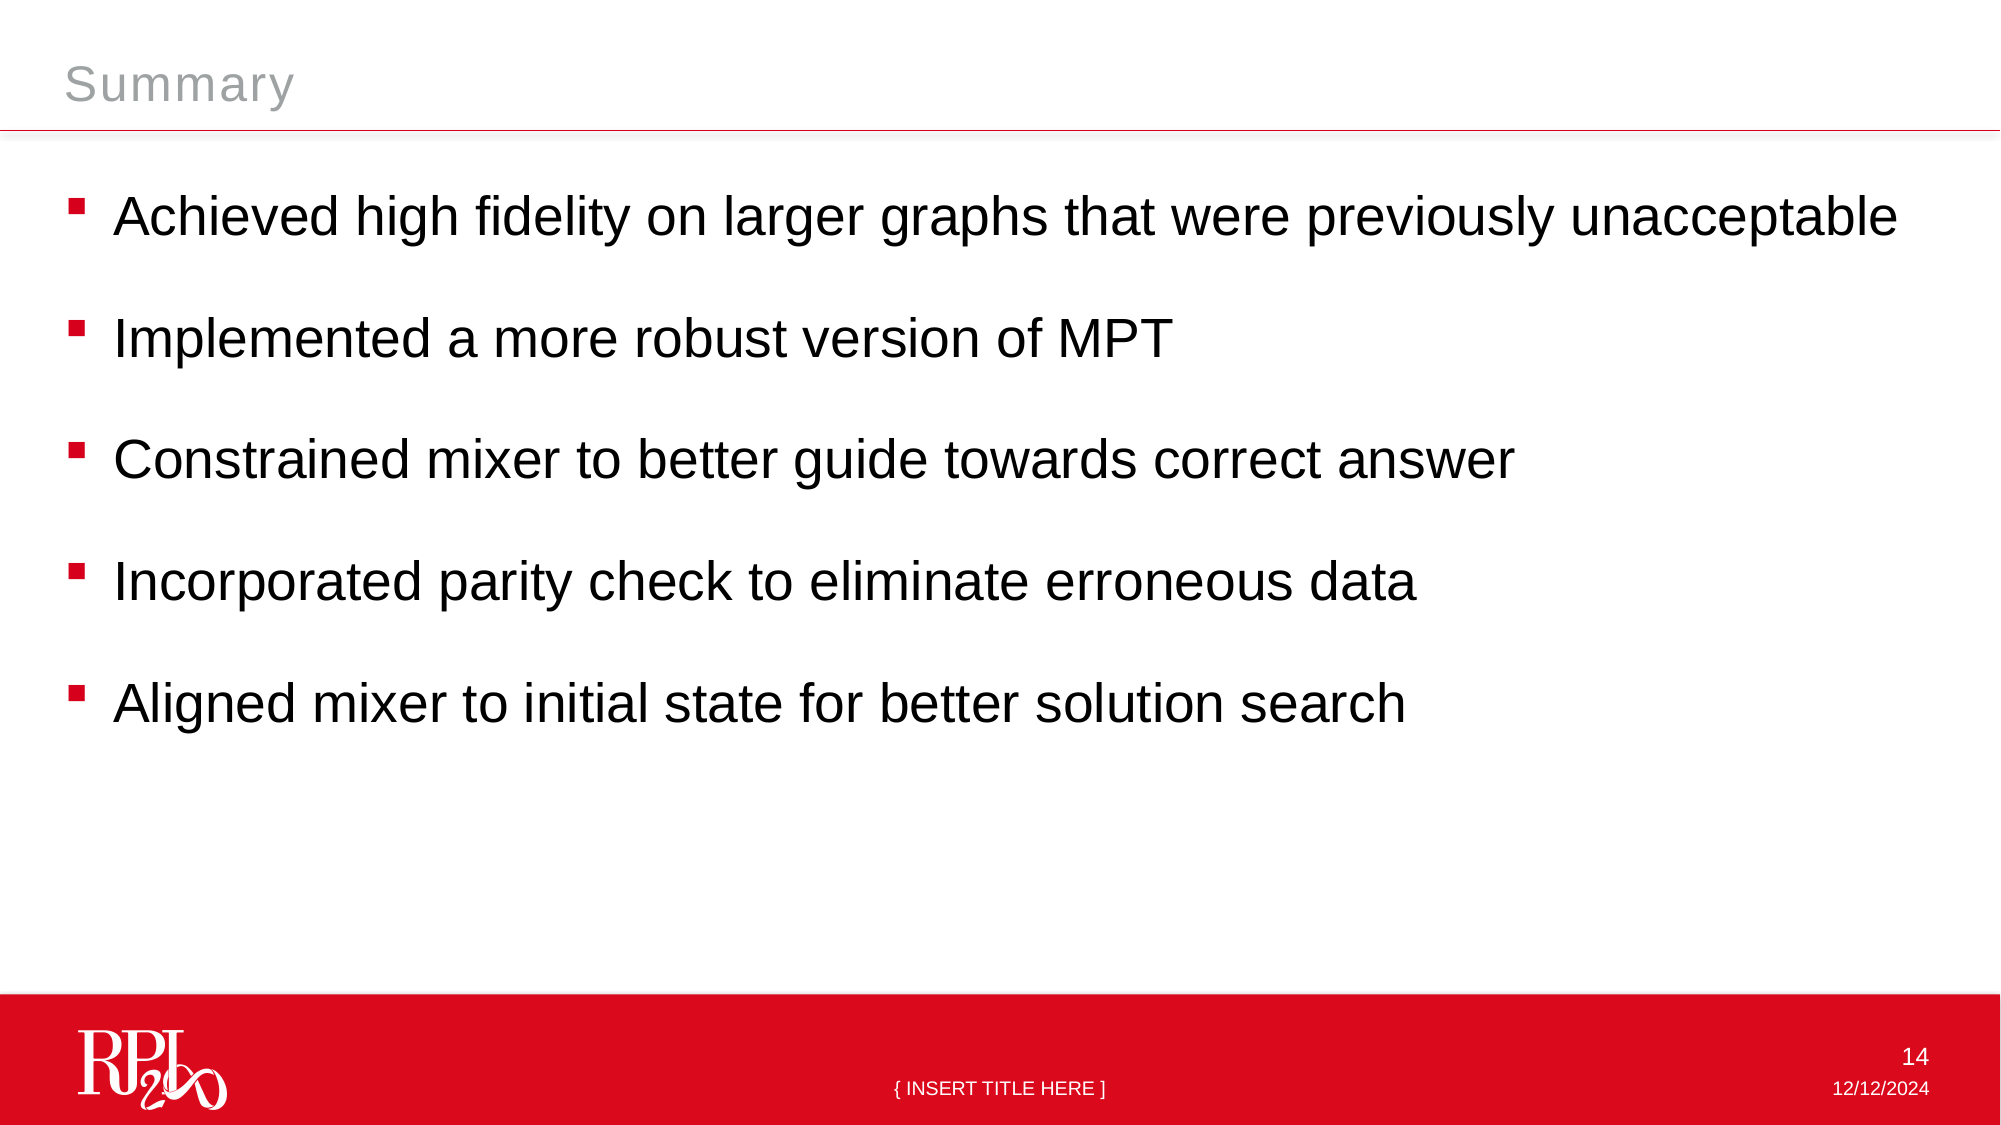

Summary
Achieved high fidelity on larger graphs that were previously unacceptable
Implemented a more robust version of MPT
Constrained mixer to better guide towards correct answer
Incorporated parity check to eliminate erroneous data
Aligned mixer to initial state for better solution search